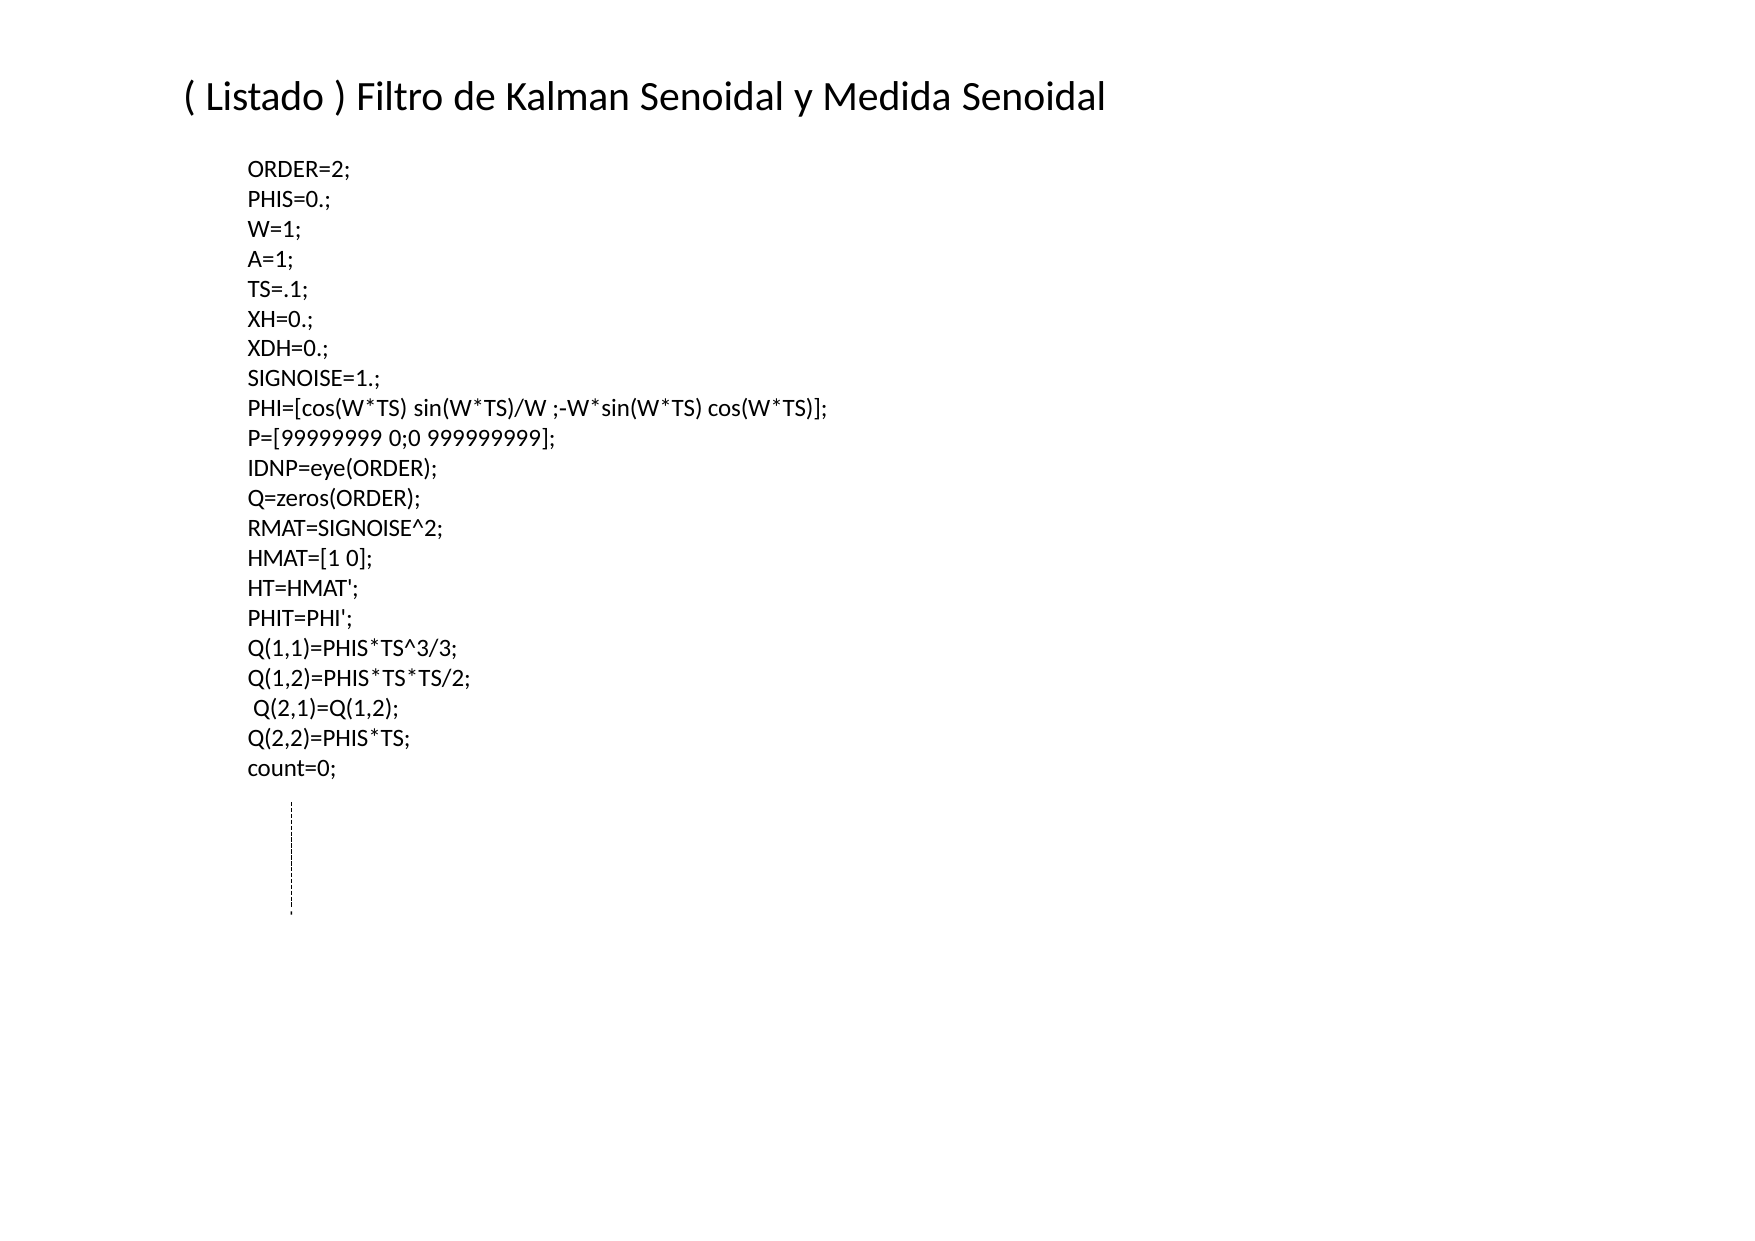

# ( Listado ) Filtro de Kalman Senoidal y Medida Senoidal
ORDER=2;
PHIS=0.;
W=1;
A=1;
TS=.1;
XH=0.;
XDH=0.;
SIGNOISE=1.;
PHI=[cos(W*TS) sin(W*TS)/W ;‐W*sin(W*TS) cos(W*TS)];  P=[99999999 0;0 999999999];
IDNP=eye(ORDER);
Q=zeros(ORDER);  RMAT=SIGNOISE^2;  HMAT=[1 0];  HT=HMAT';  PHIT=PHI';  Q(1,1)=PHIS*TS^3/3;  Q(1,2)=PHIS*TS*TS/2;  Q(2,1)=Q(1,2);  Q(2,2)=PHIS*TS;
count=0;